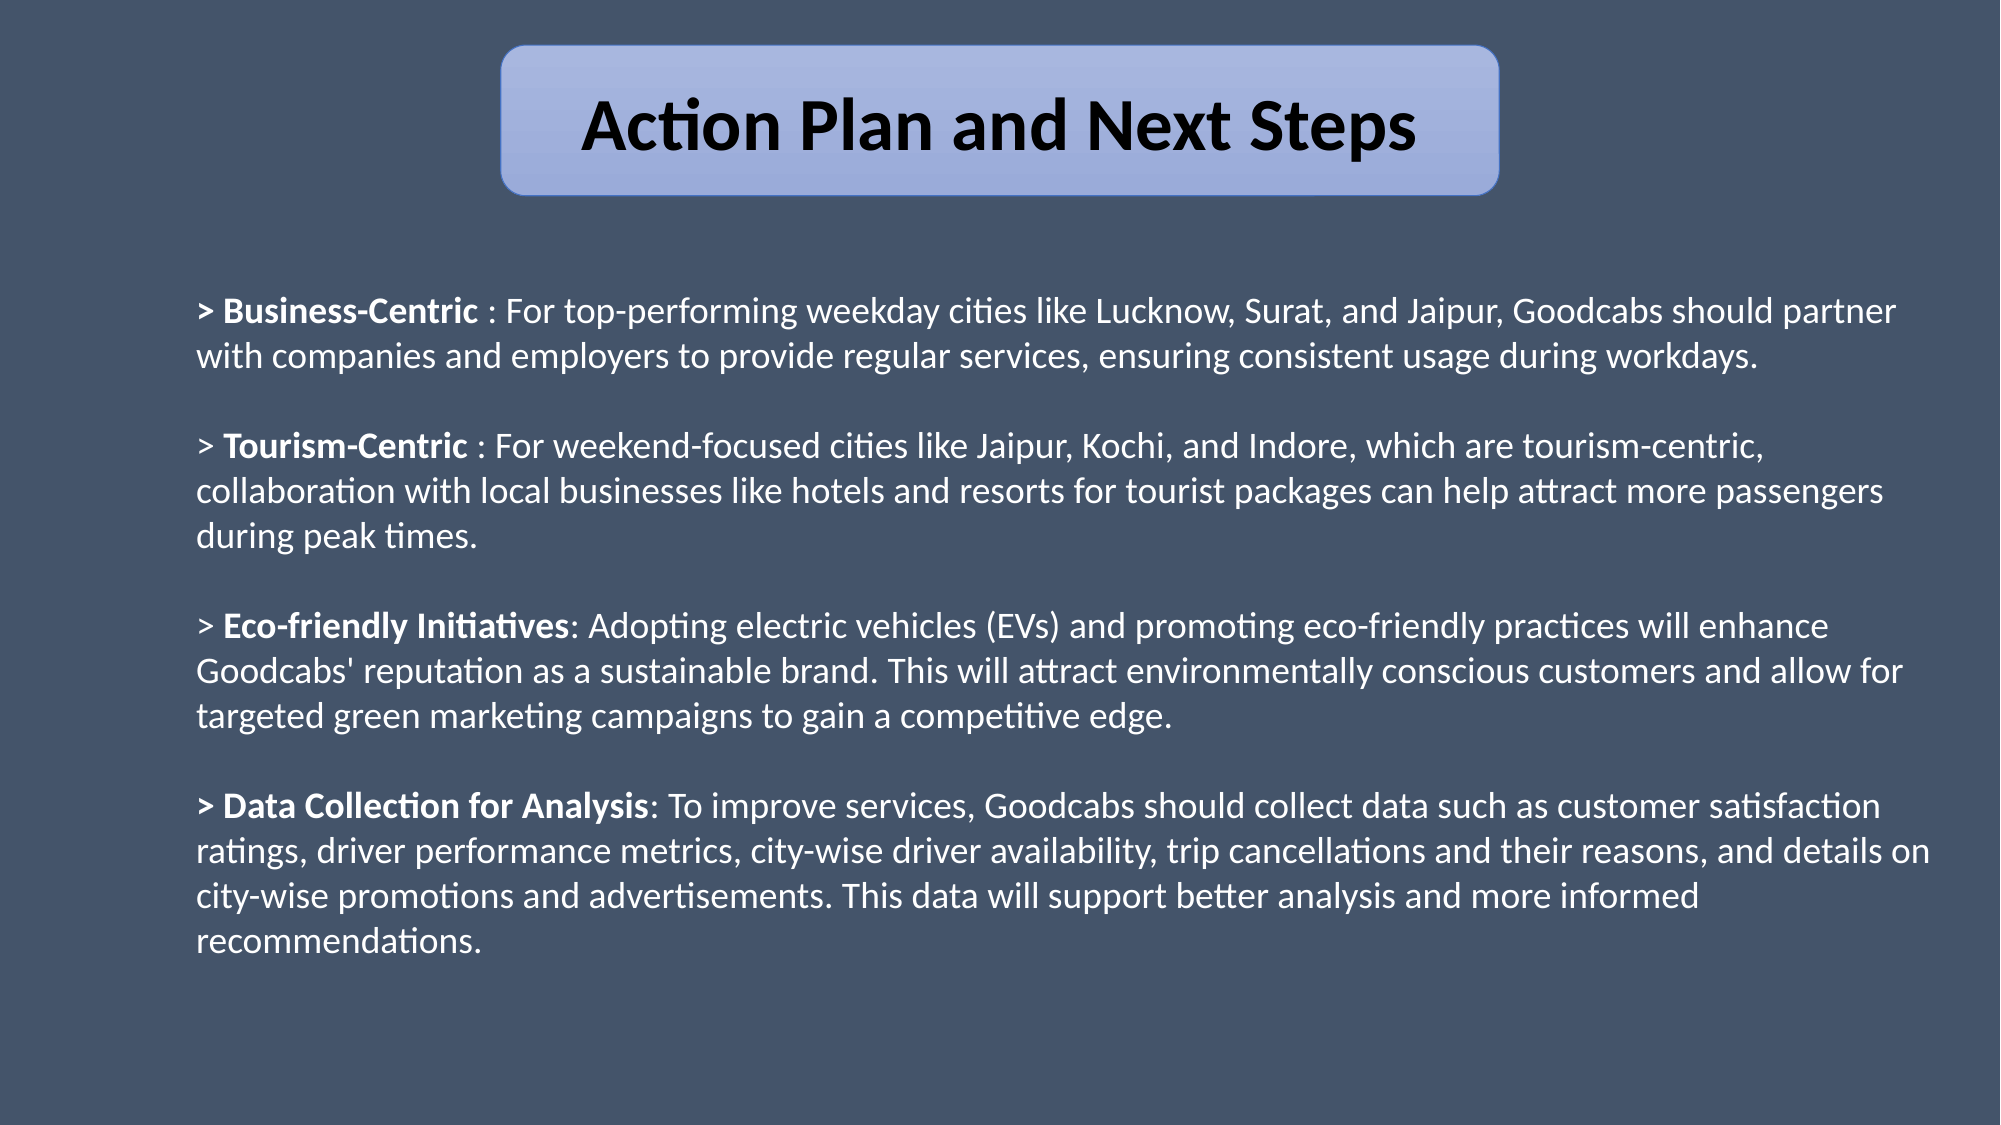

Action Plan and Next Steps
> Business-Centric : For top-performing weekday cities like Lucknow, Surat, and Jaipur, Goodcabs should partner with companies and employers to provide regular services, ensuring consistent usage during workdays.
> Tourism-Centric : For weekend-focused cities like Jaipur, Kochi, and Indore, which are tourism-centric, collaboration with local businesses like hotels and resorts for tourist packages can help attract more passengers during peak times.
> Eco-friendly Initiatives: Adopting electric vehicles (EVs) and promoting eco-friendly practices will enhance Goodcabs' reputation as a sustainable brand. This will attract environmentally conscious customers and allow for targeted green marketing campaigns to gain a competitive edge.
> Data Collection for Analysis: To improve services, Goodcabs should collect data such as customer satisfaction ratings, driver performance metrics, city-wise driver availability, trip cancellations and their reasons, and details on city-wise promotions and advertisements. This data will support better analysis and more informed recommendations.